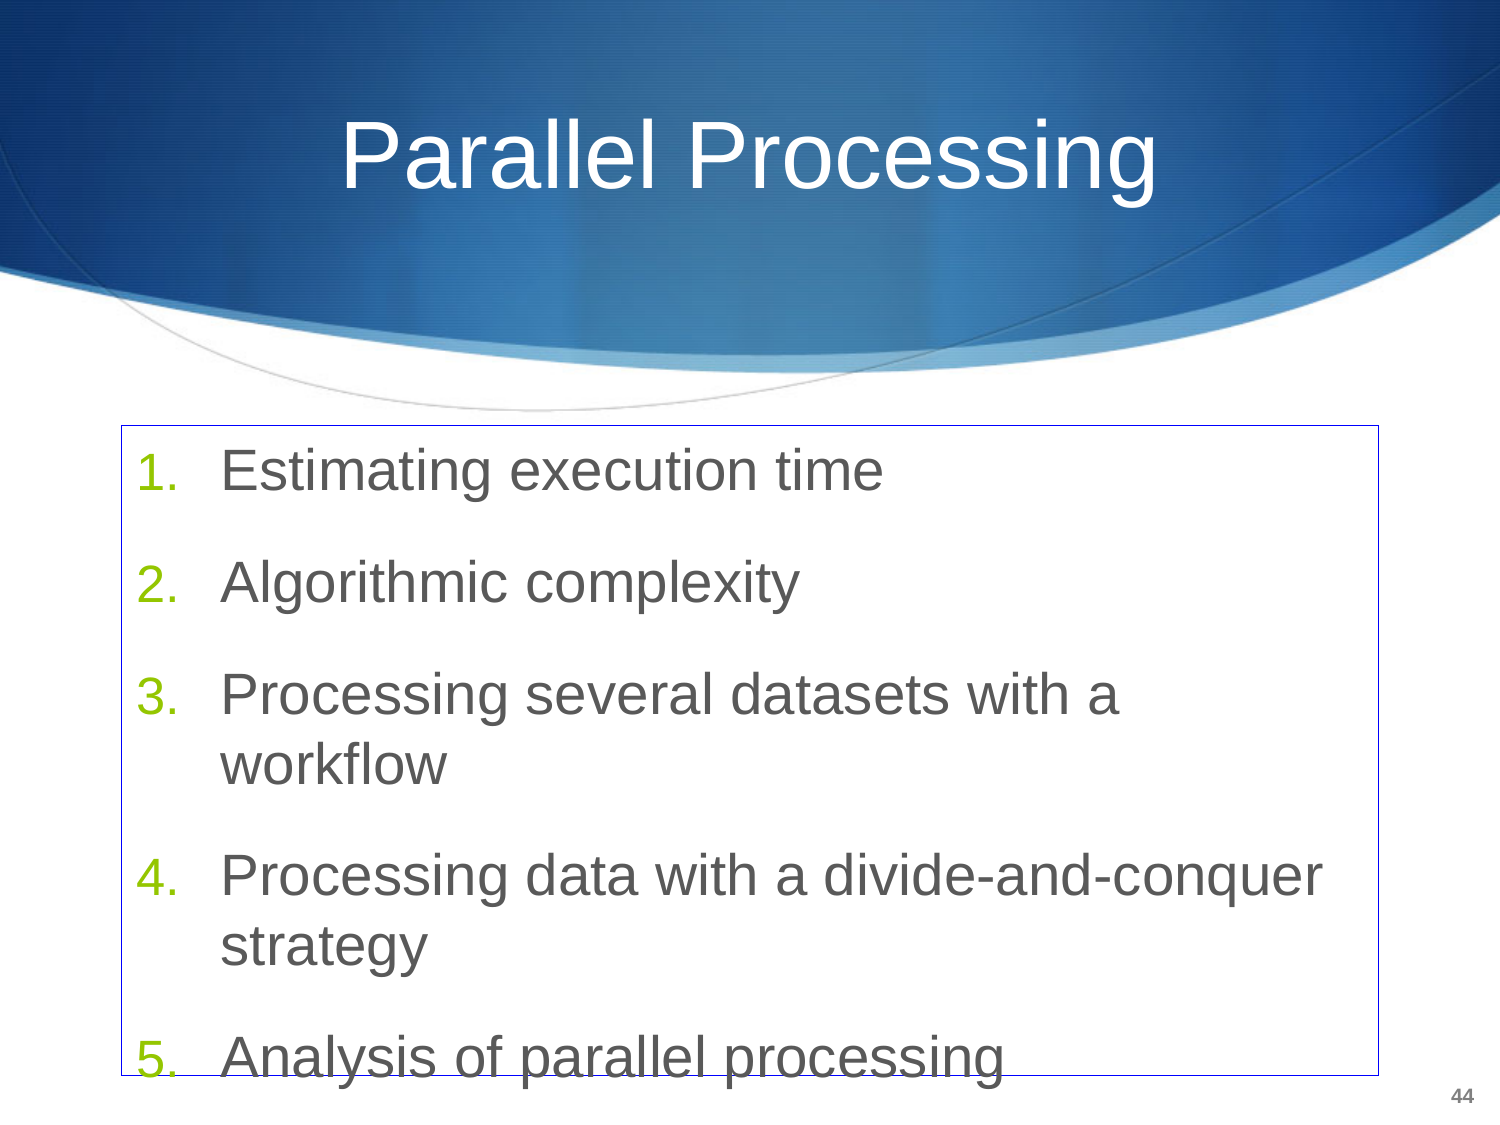

# Parallel Processing
Estimating execution time
Algorithmic complexity
Processing several datasets with a workflow
Processing data with a divide-and-conquer strategy
Analysis of parallel processing

44